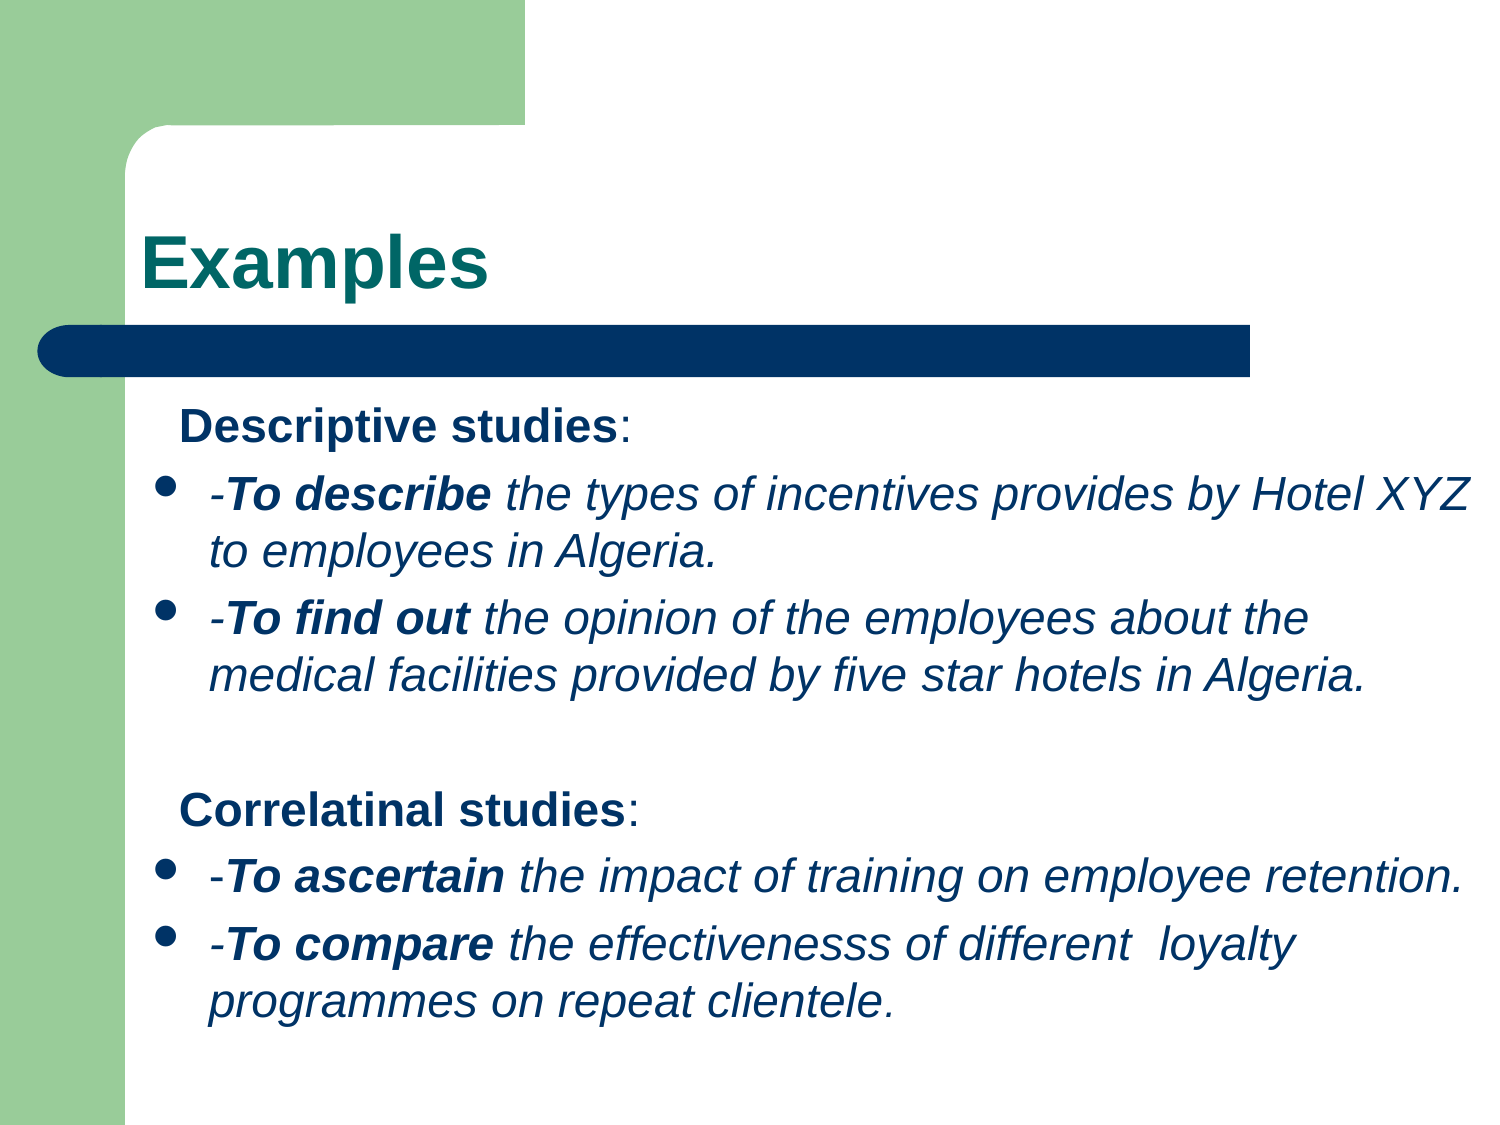

# Examples
  Descriptive studies:
-To describe the types of incentives provides by Hotel XYZ to employees in Algeria.
-To find out the opinion of the employees about the medical facilities provided by five star hotels in Algeria.

  Correlatinal studies:
-To ascertain the impact of training on employee retention.
-To compare the effectivenesss of different  loyalty programmes on repeat clientele.